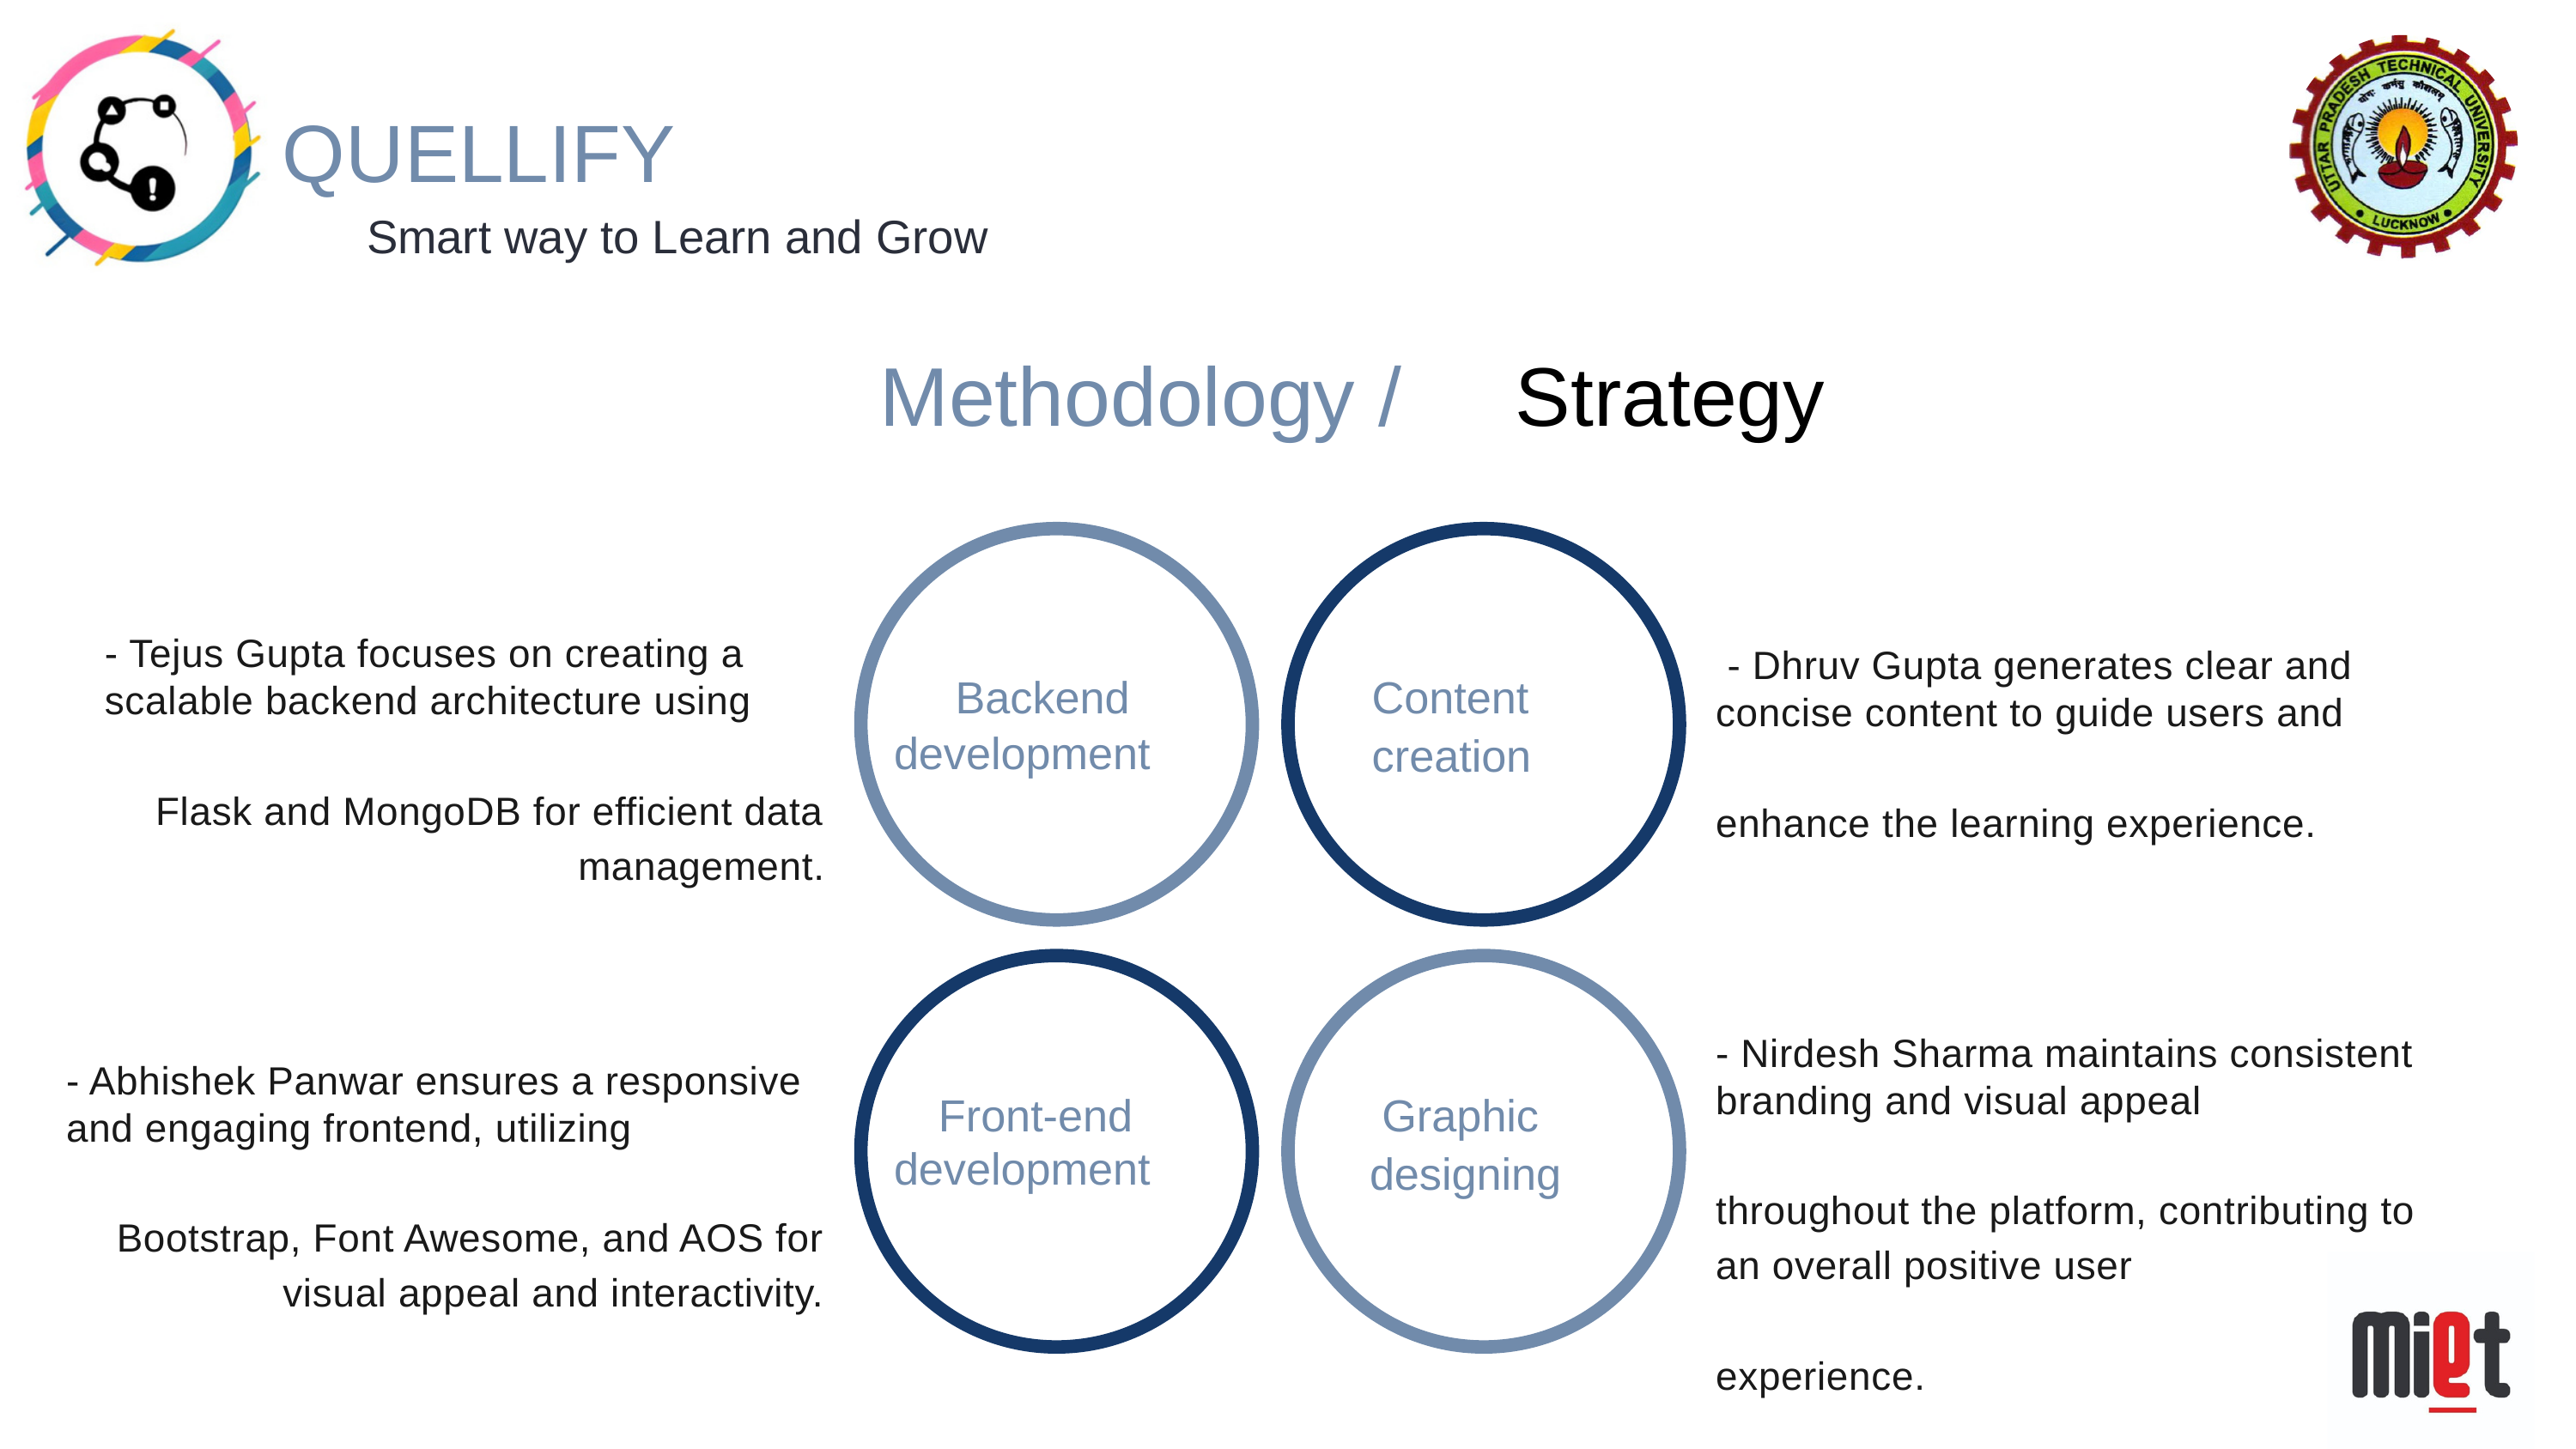

QUELLIFY
Smart way to Learn and Grow
Methodology /
Strategy

- Tejus Gupta focuses on creating a scalable backend architecture using
Flask and MongoDB for efficient data management.
 - Dhruv Gupta generates clear and concise content to guide users and
enhance the learning experience.
Backend
Content creation
 development

- Nirdesh Sharma maintains consistent branding and visual appeal
throughout the platform, contributing to an overall positive user
experience.
- Abhishek Panwar ensures a responsive and engaging frontend, utilizing
Bootstrap, Font Awesome, and AOS for visual appeal and interactivity.
Front-end
 Graphic
designing
 development